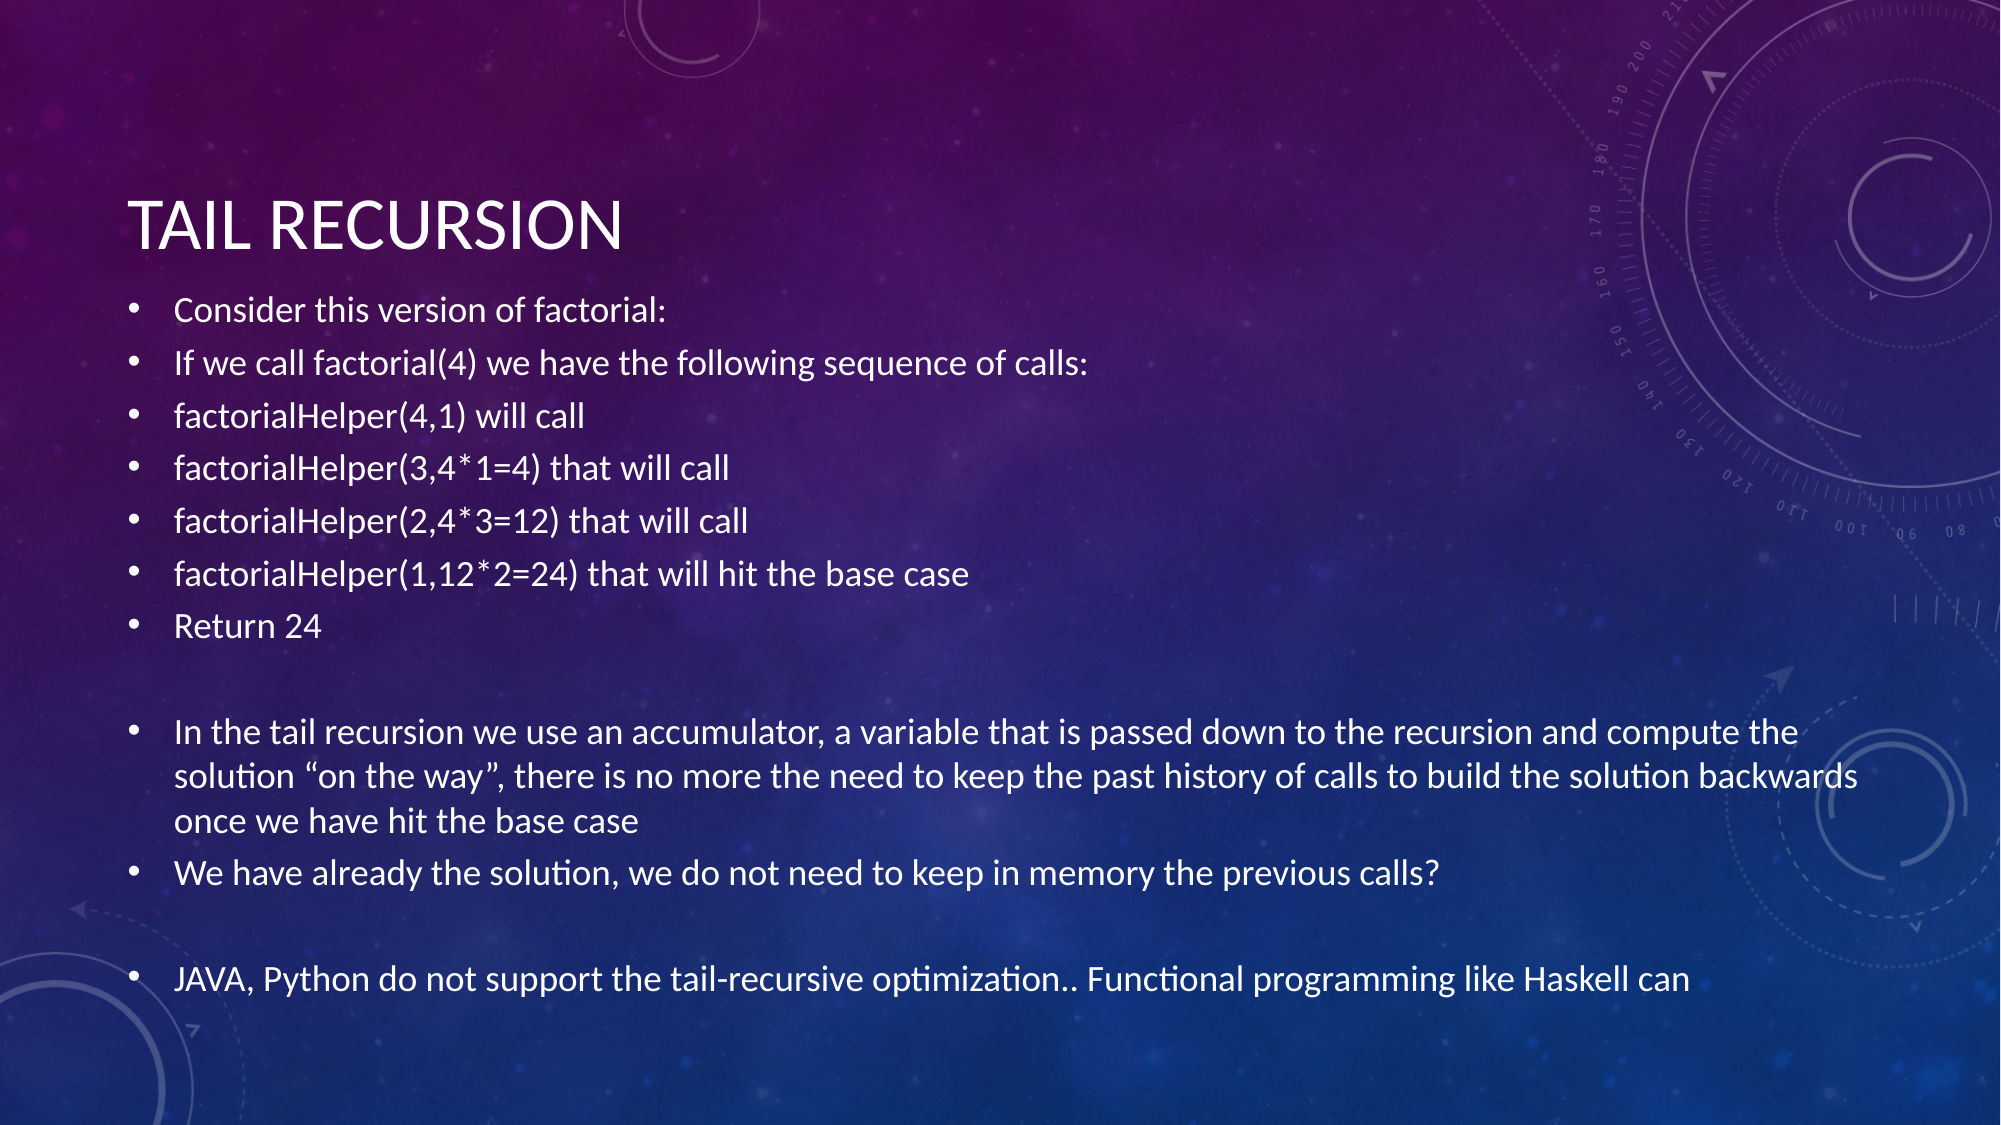

# Tail recursion
Consider this version of factorial:
If we call factorial(4) we have the following sequence of calls:
factorialHelper(4,1) will call
factorialHelper(3,4*1=4) that will call
factorialHelper(2,4*3=12) that will call
factorialHelper(1,12*2=24) that will hit the base case
Return 24

In the tail recursion we use an accumulator, a variable that is passed down to the recursion and compute the solution “on the way”, there is no more the need to keep the past history of calls to build the solution backwards once we have hit the base case
We have already the solution, we do not need to keep in memory the previous calls?

JAVA, Python do not support the tail-recursive optimization.. Functional programming like Haskell can